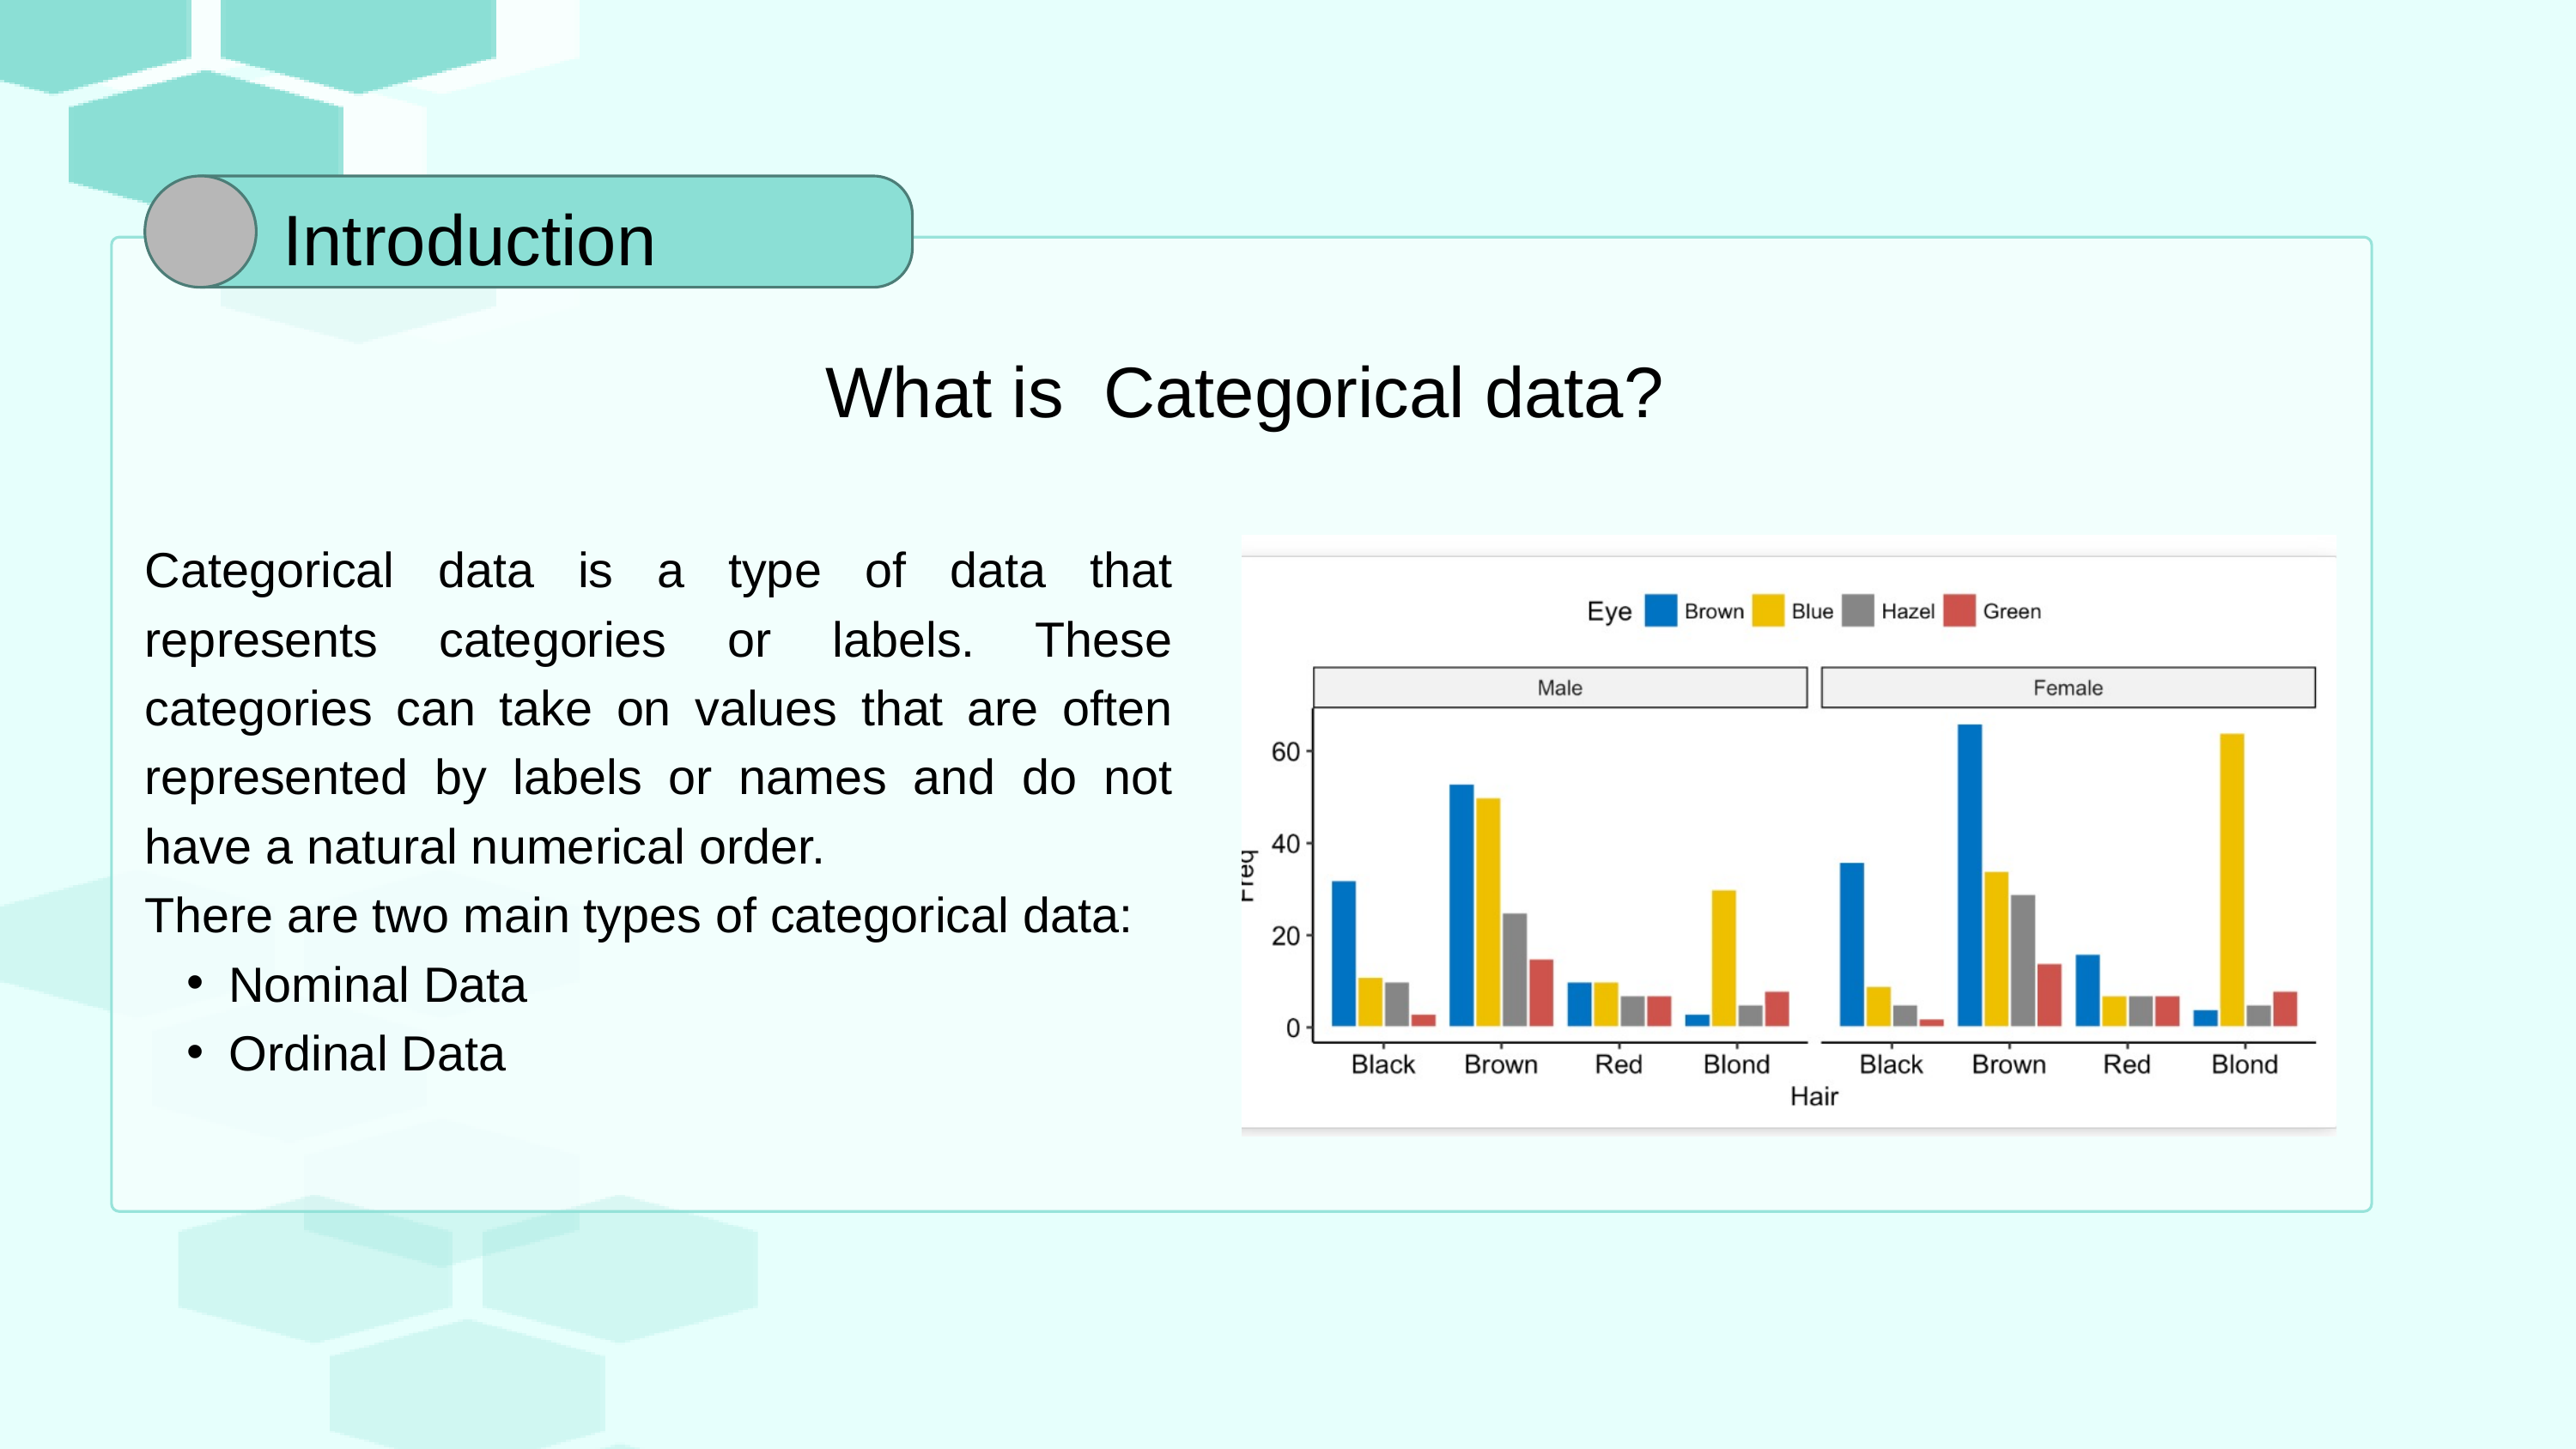

Introduction

What is  Categorical data?
Categorical data is a type of data that represents categories or labels. These categories can take on values that are often represented by labels or names and do not have a natural numerical order.
There are two main types of categorical data:
Nominal Data
Ordinal Data